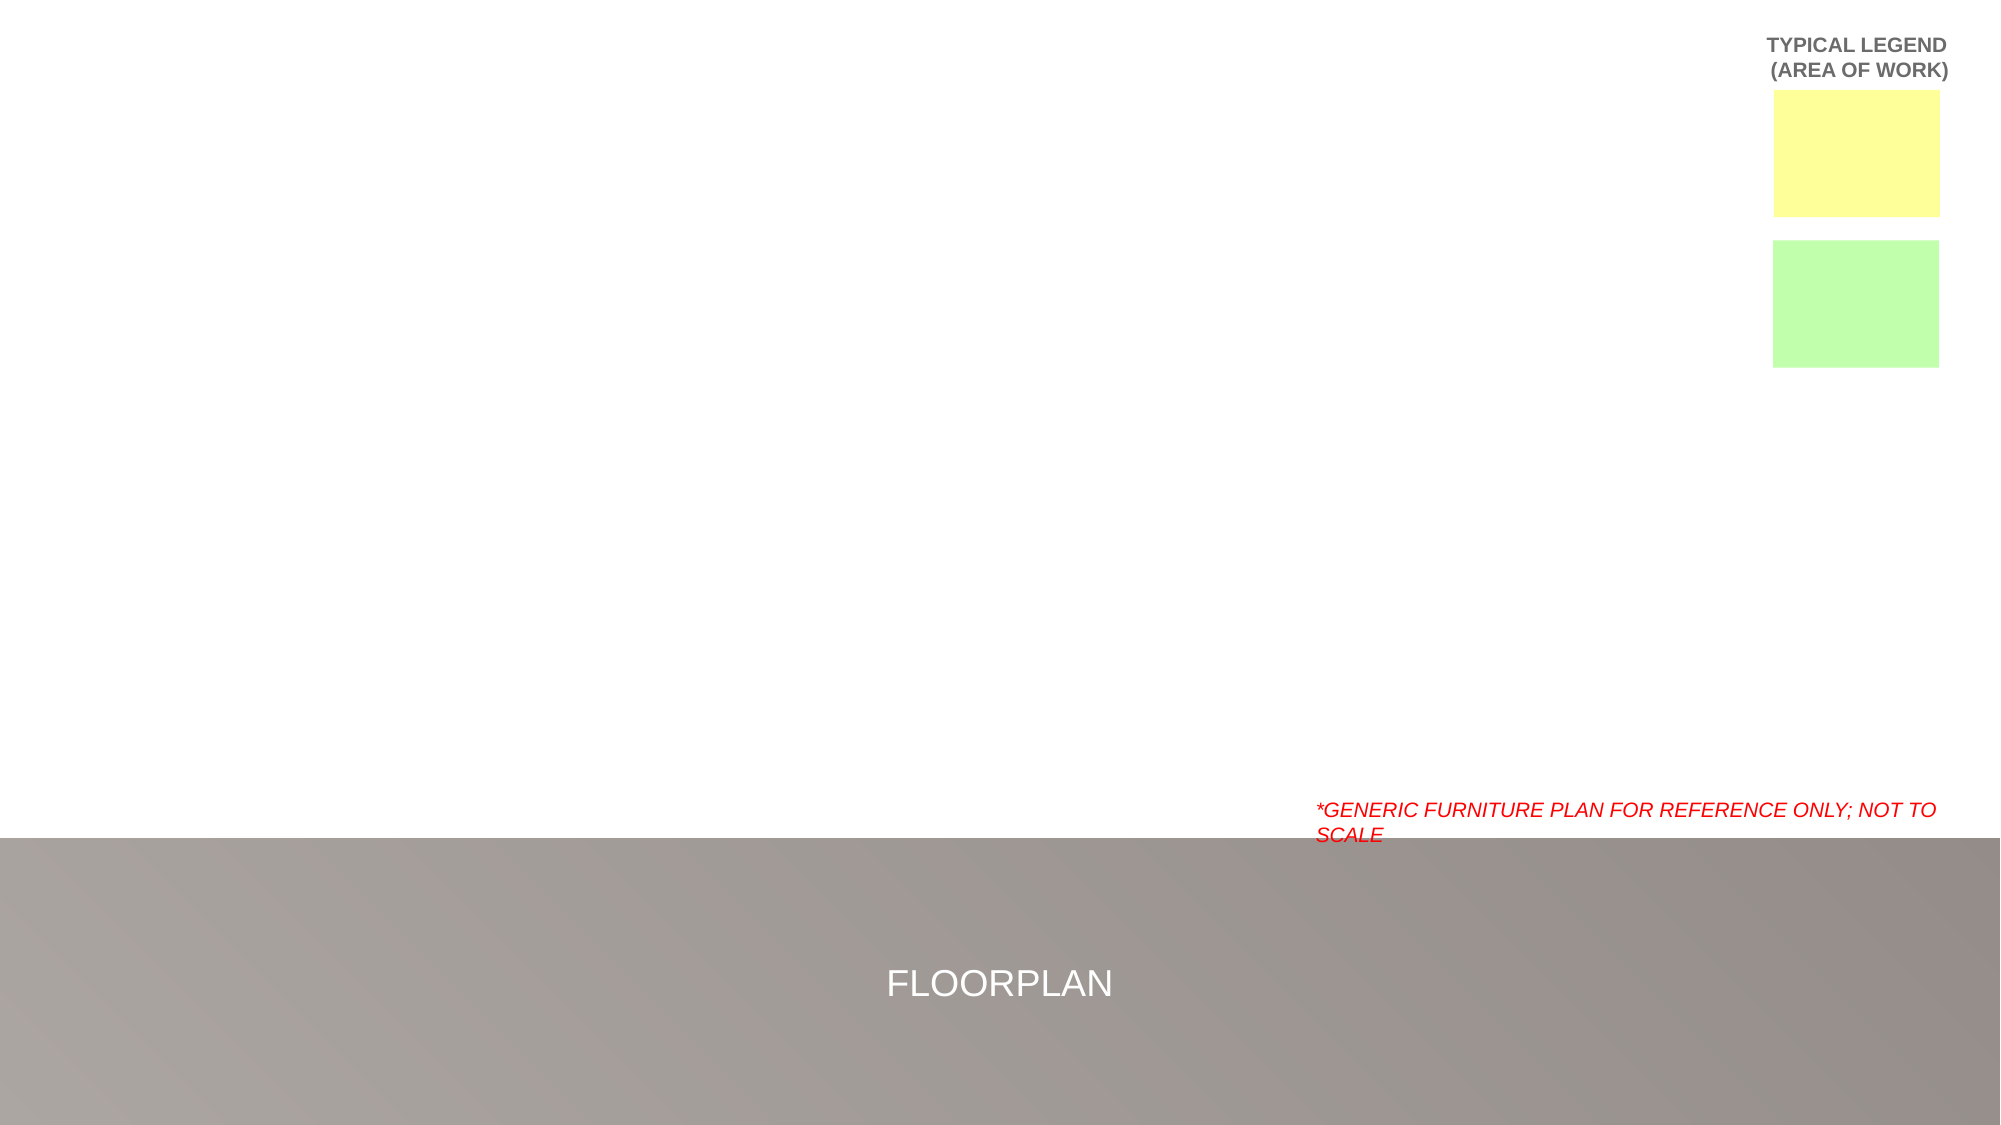

TYPICAL LEGEND
 (AREA OF WORK)

*GENERIC FURNITURE PLAN FOR REFERENCE ONLY; NOT TO SCALE

FLOORPLAN